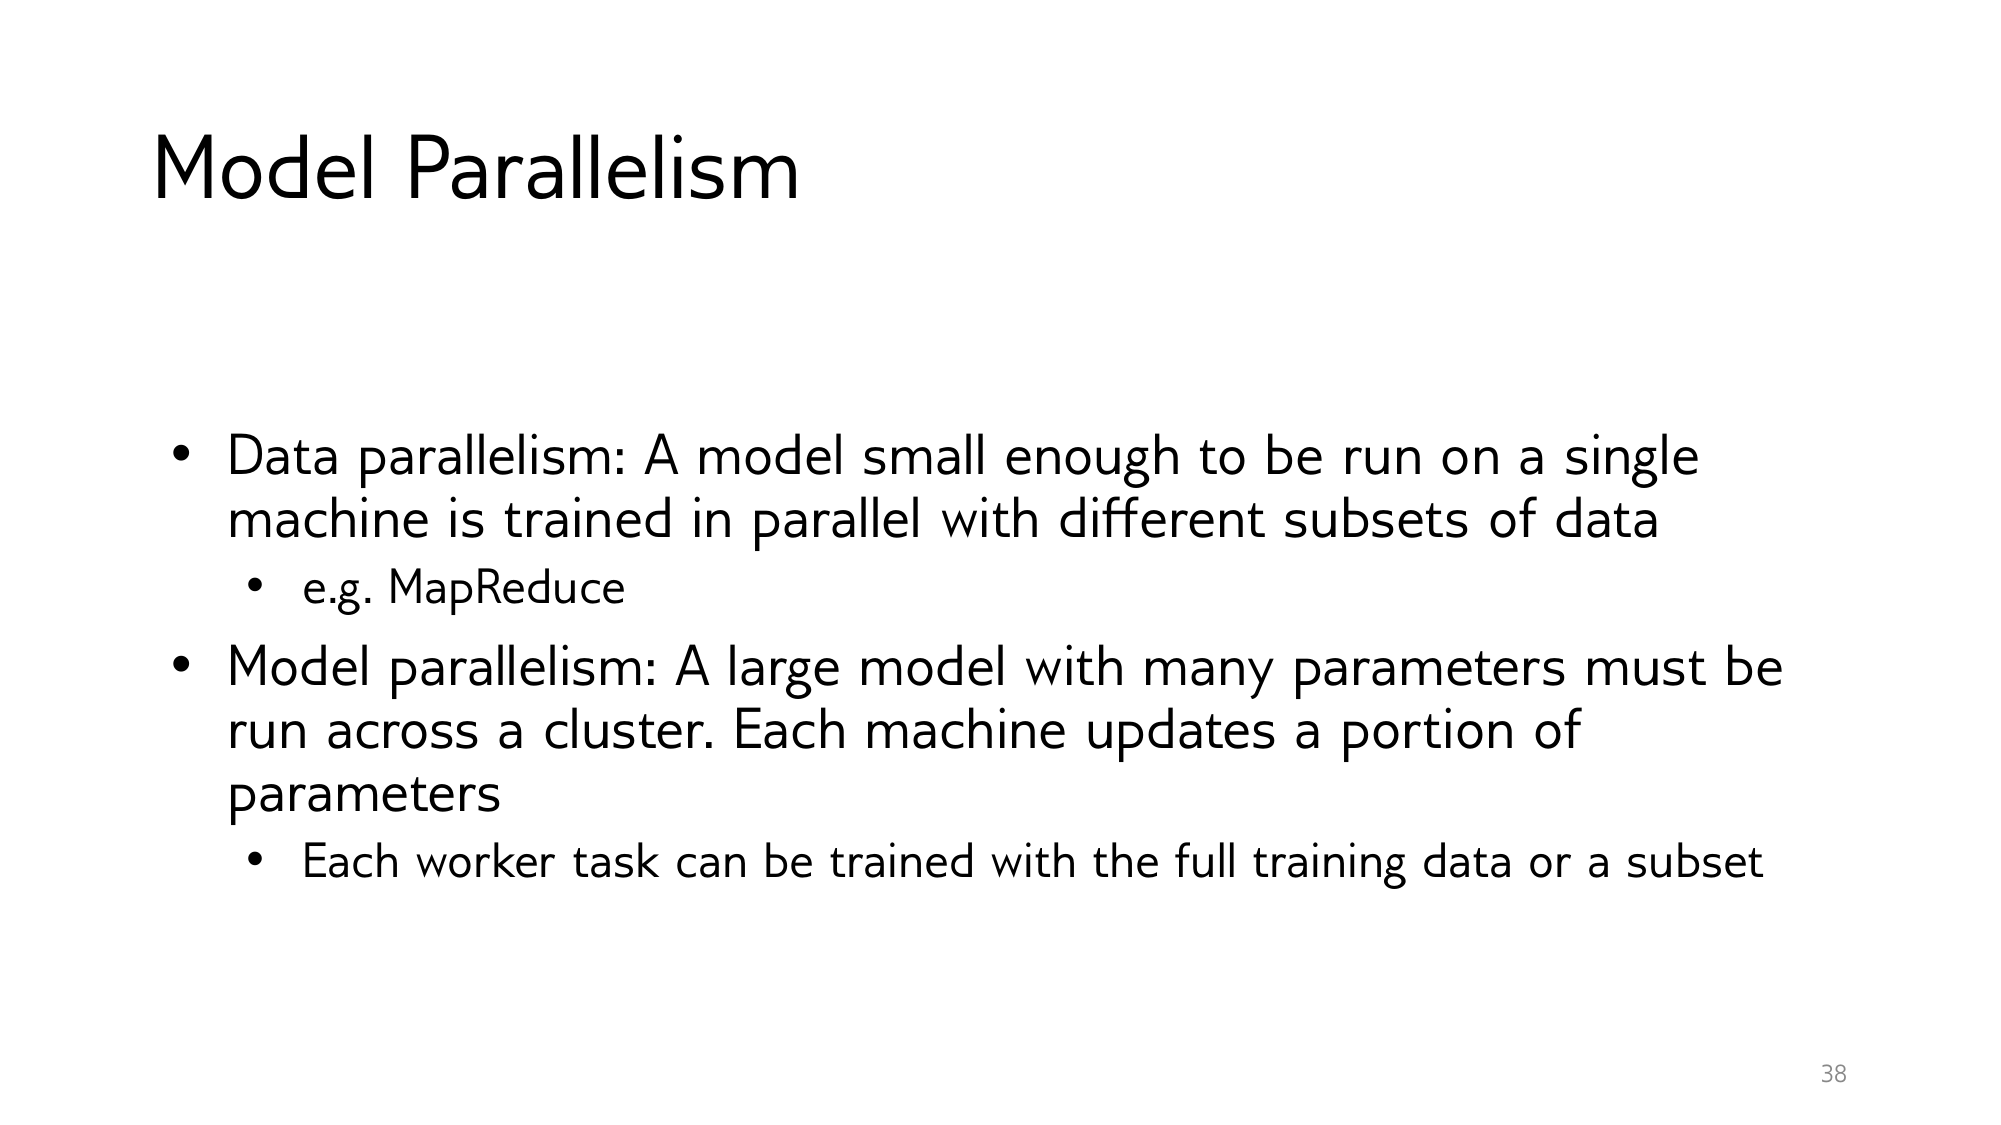

# Model Parallelism
Data parallelism: A model small enough to be run on a single machine is trained in parallel with different subsets of data
e.g. MapReduce
Model parallelism: A large model with many parameters must be run across a cluster. Each machine updates a portion of parameters
Each worker task can be trained with the full training data or a subset
38